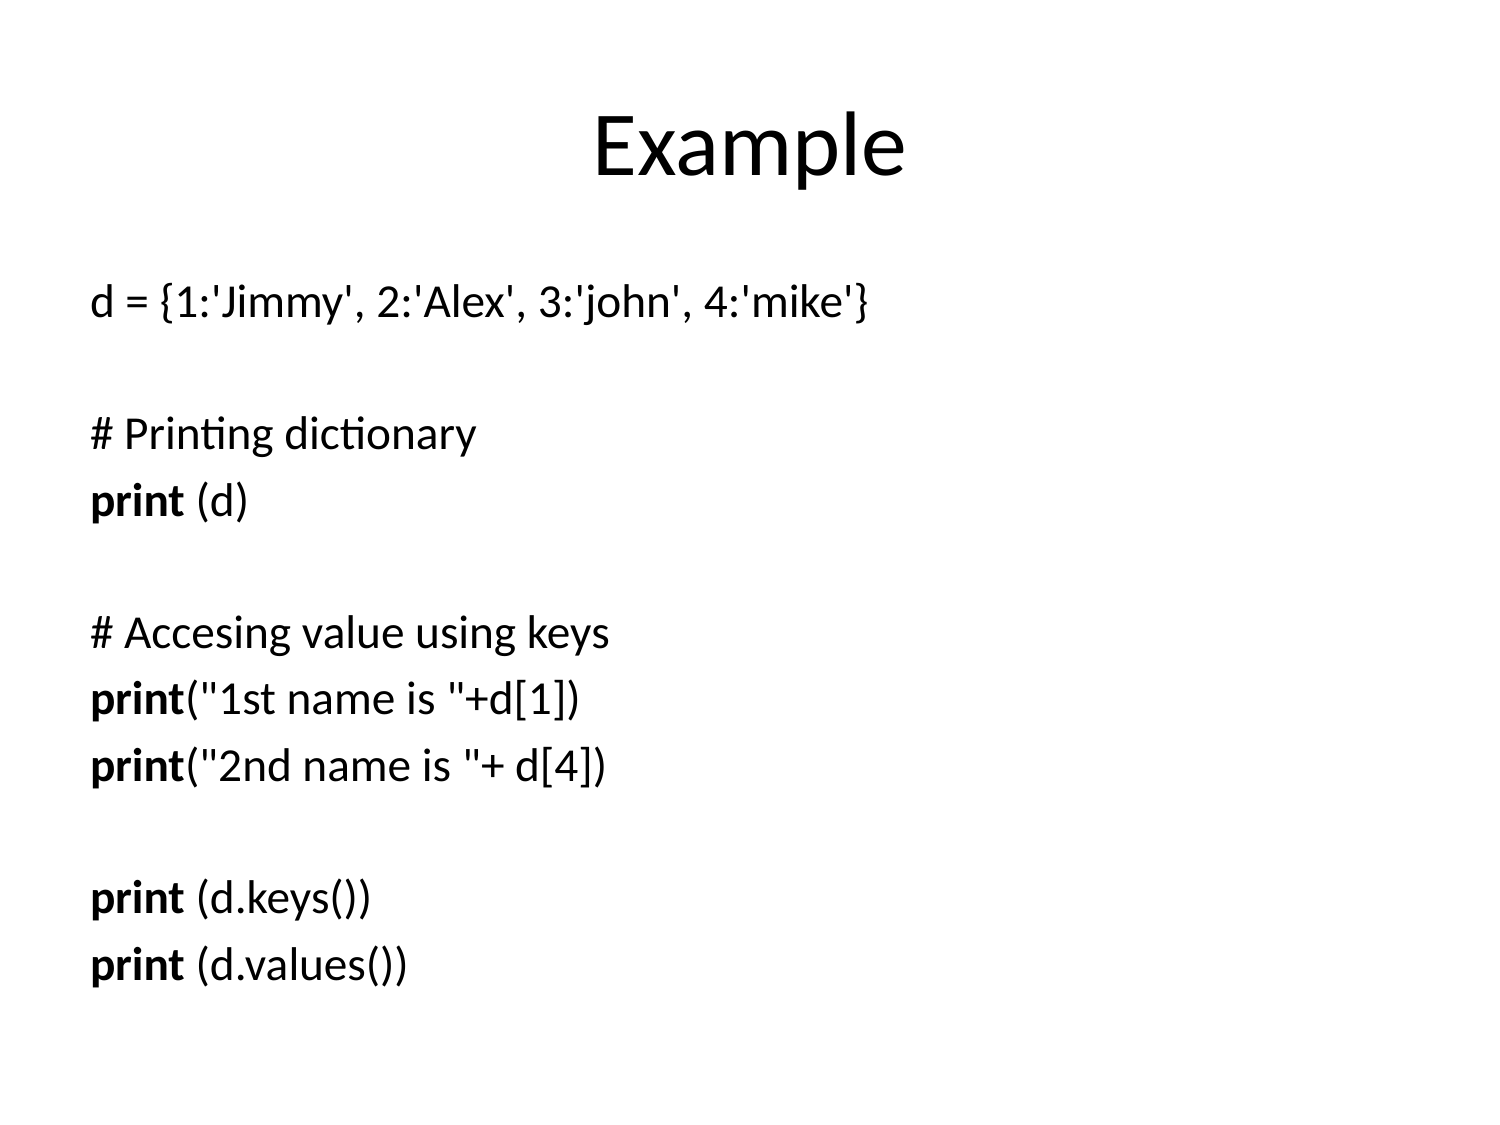

# Example
d = {1:'Jimmy', 2:'Alex', 3:'john', 4:'mike'}

# Printing dictionary
print (d)

# Accesing value using keys
print("1st name is "+d[1])
print("2nd name is "+ d[4])

print (d.keys())
print (d.values())